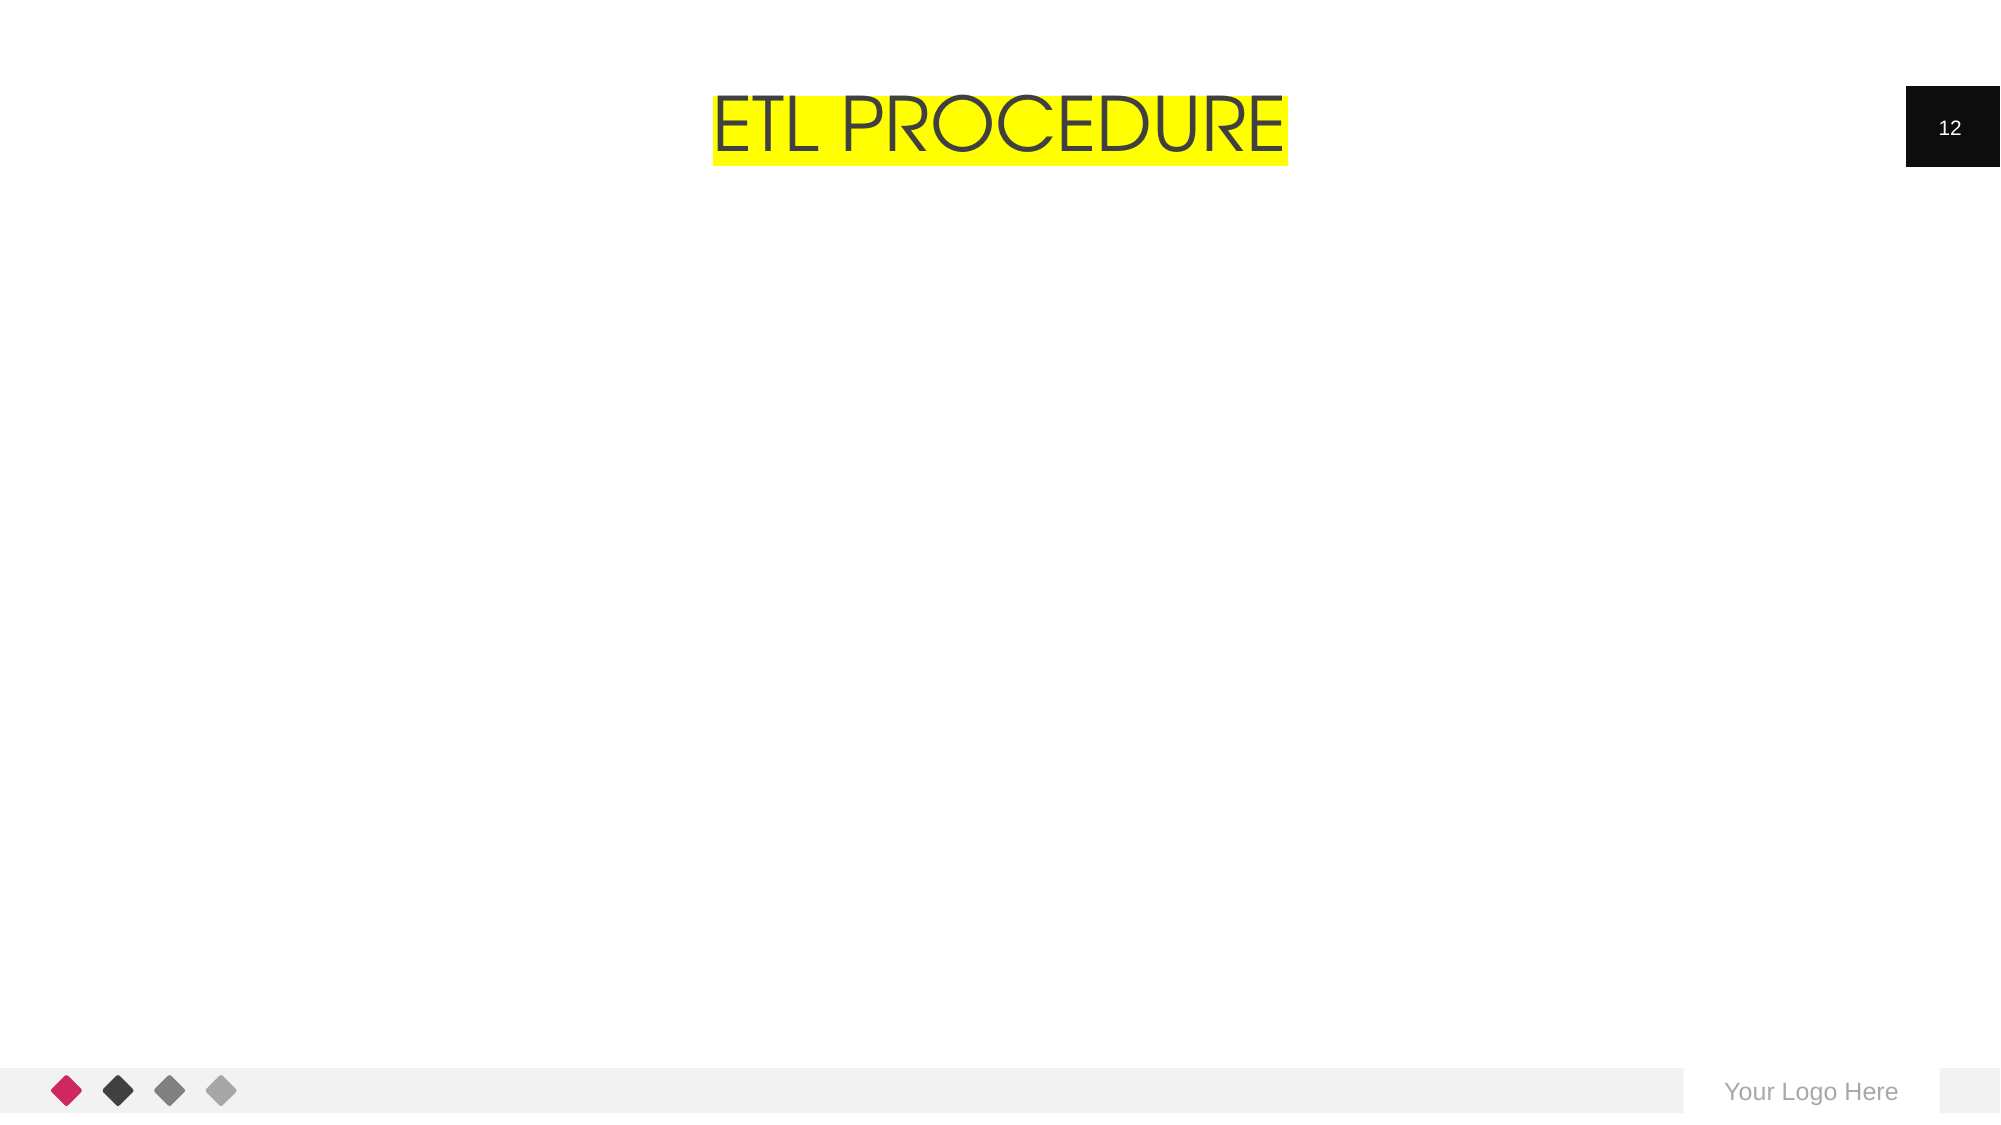

# ETL Procedure
12
Your Logo Here